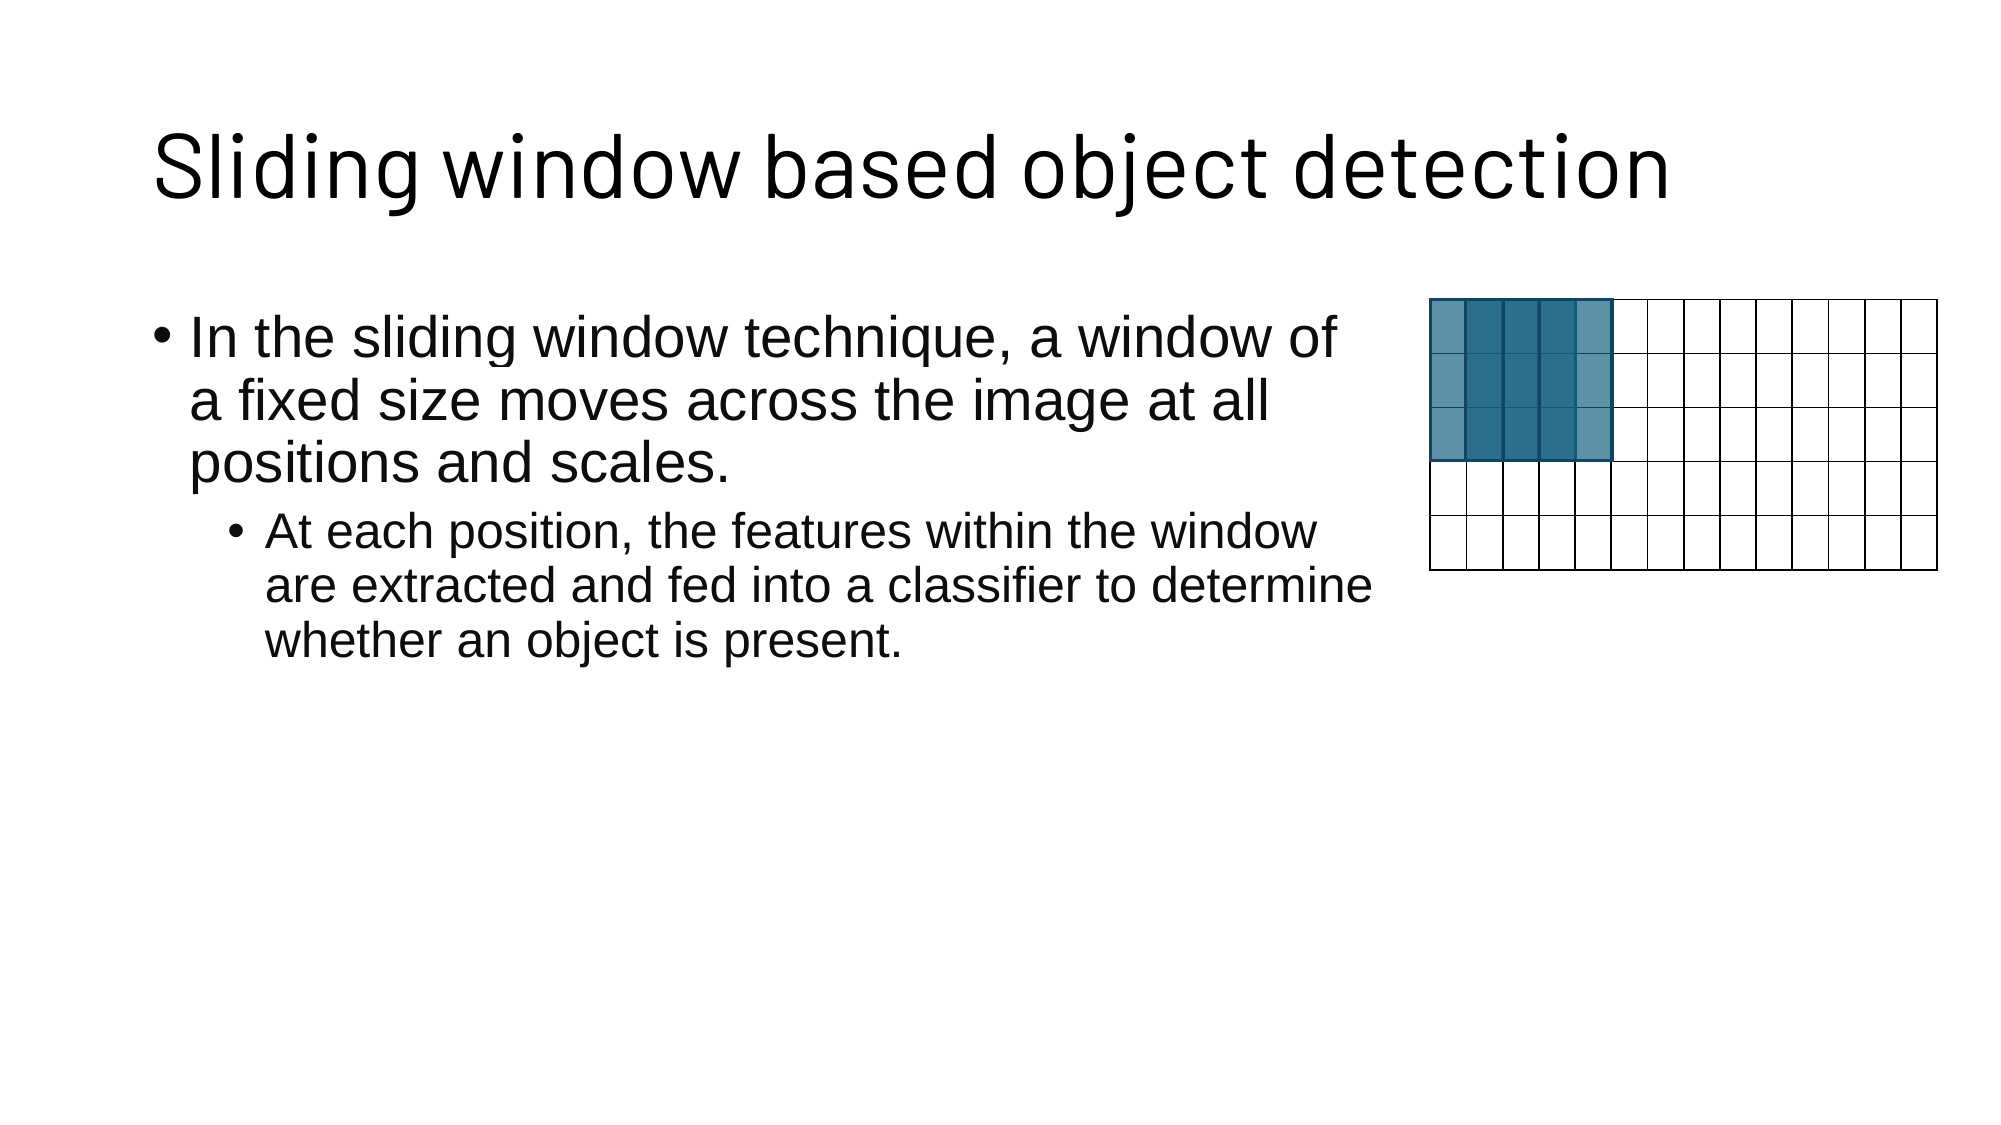

# Sliding window based object detection
In the sliding window technique, a window of a fixed size moves across the image at all positions and scales.
At each position, the features within the window are extracted and fed into a classifier to determine whether an object is present.

|  |  |  |  |  |  |  |  |  |  |  |  |  |  |
| --- | --- | --- | --- | --- | --- | --- | --- | --- | --- | --- | --- | --- | --- |
|  |  |  |  |  |  |  |  |  |  |  |  |  |  |
|  |  |  |  |  |  |  |  |  |  |  |  |  |  |
|  |  |  |  |  |  |  |  |  |  |  |  |  |  |
|  |  |  |  |  |  |  |  |  |  |  |  |  |  |